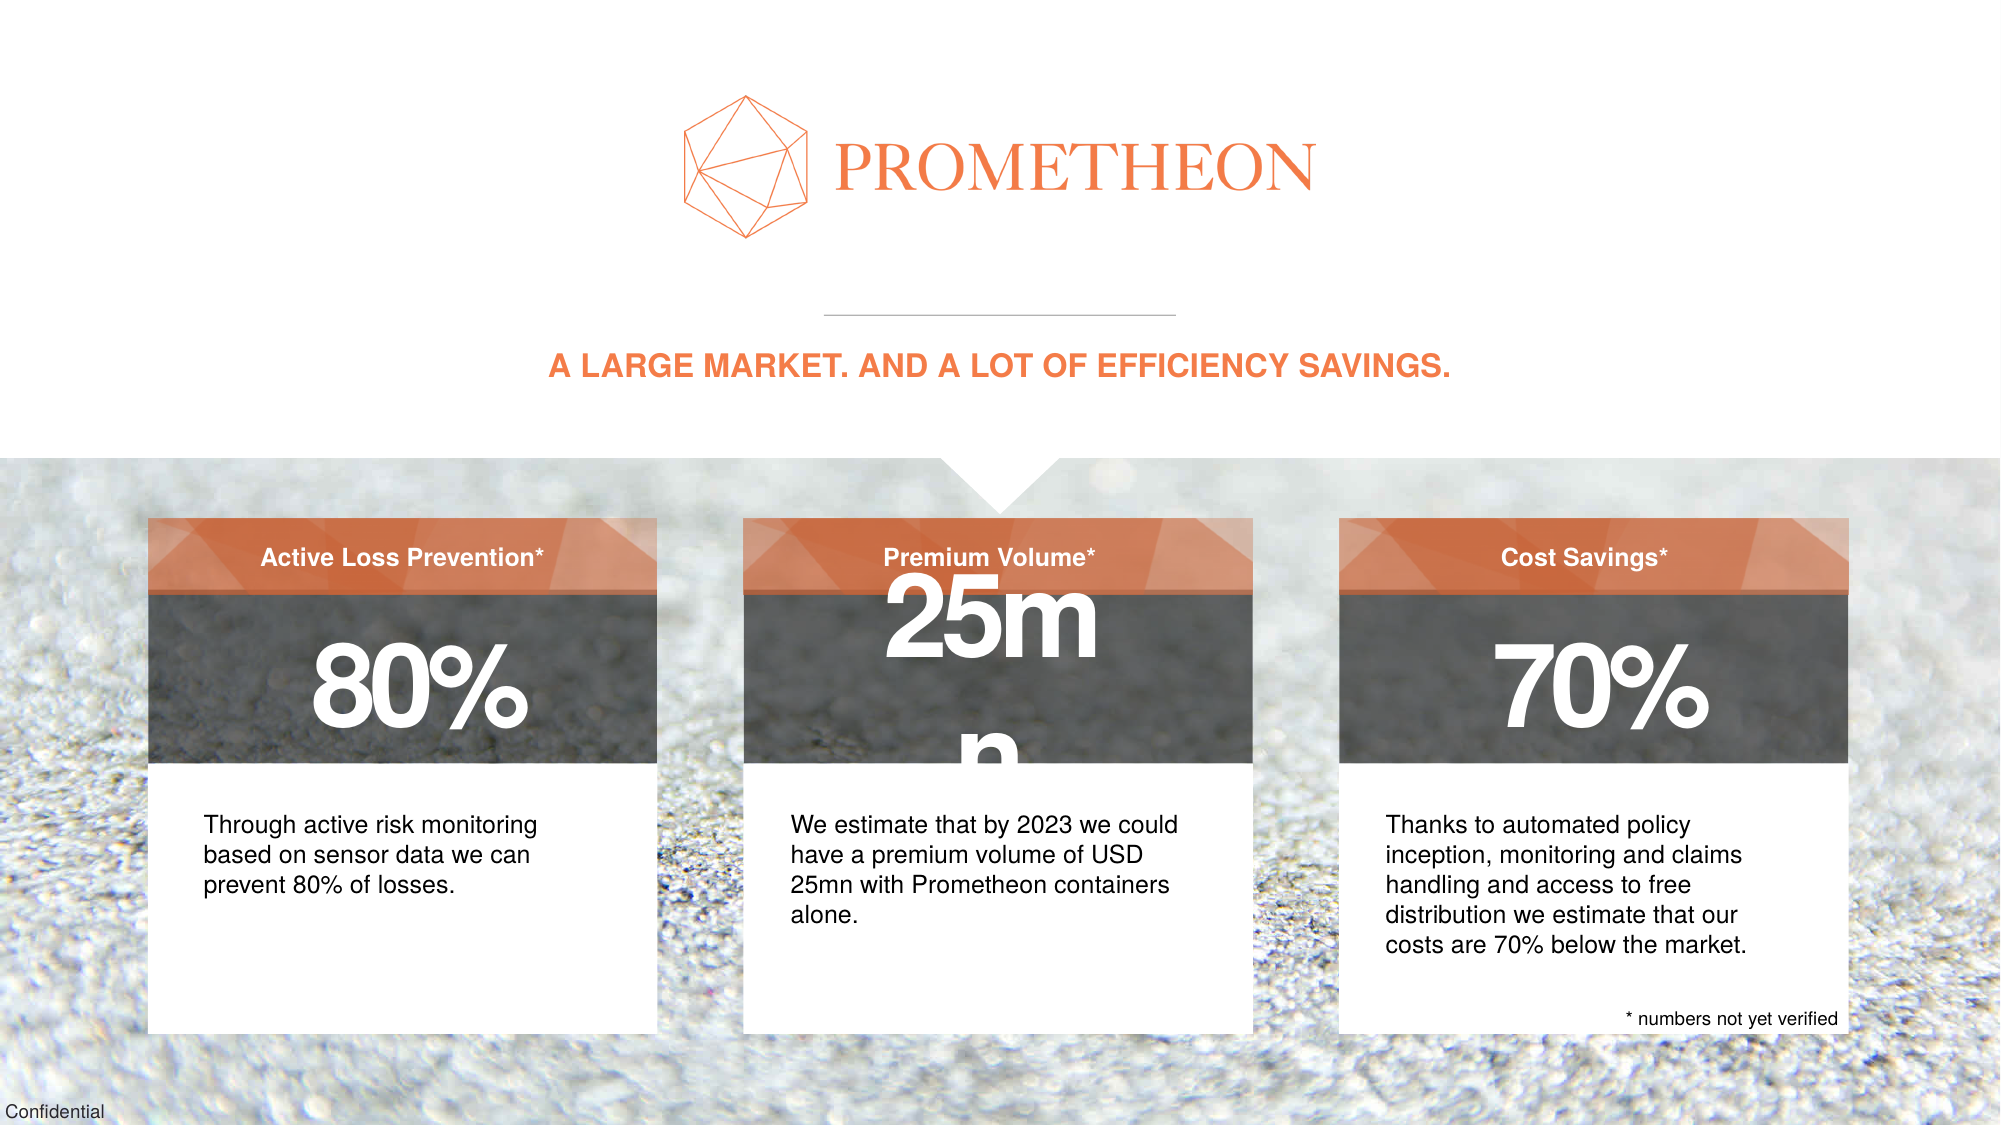

# A LARGE MARKET. AND A LOT OF EFFICIENCY SAVINGS.
Active Loss Prevention*
Premium Volume*
Cost Savings*
80%
25mn
70%
Through active risk monitoring based on sensor data we can prevent 80% of losses.
We estimate that by 2023 we could have a premium volume of USD 25mn with Prometheon containers alone.
Thanks to automated policy inception, monitoring and claims handling and access to free distribution we estimate that our costs are 70% below the market.
* numbers not yet verified
Confidential